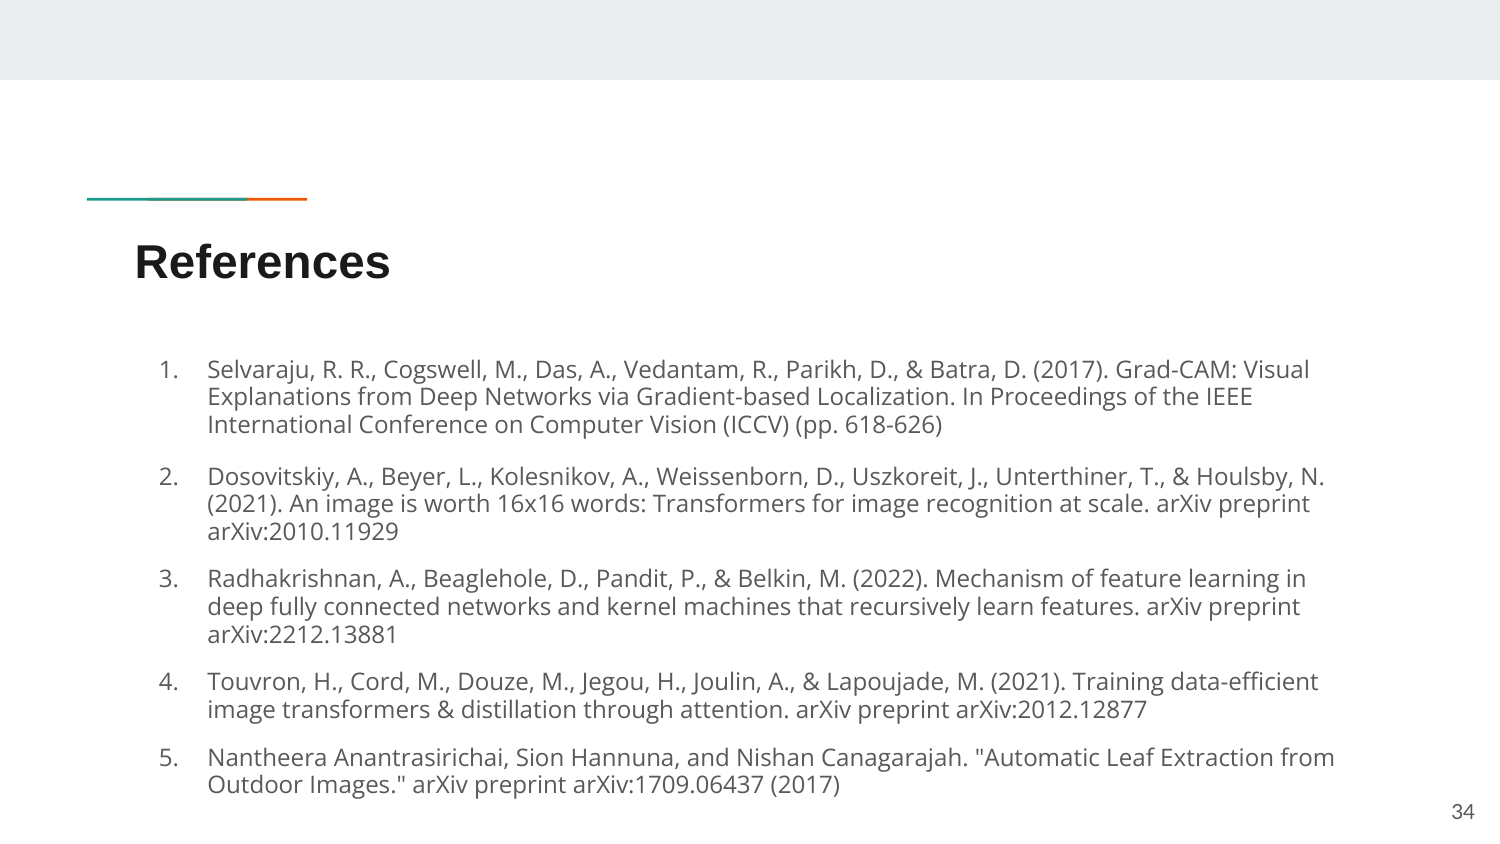

# References
Selvaraju, R. R., Cogswell, M., Das, A., Vedantam, R., Parikh, D., & Batra, D. (2017). Grad-CAM: Visual Explanations from Deep Networks via Gradient-based Localization. In Proceedings of the IEEE International Conference on Computer Vision (ICCV) (pp. 618-626)
Dosovitskiy, A., Beyer, L., Kolesnikov, A., Weissenborn, D., Uszkoreit, J., Unterthiner, T., & Houlsby, N. (2021). An image is worth 16x16 words: Transformers for image recognition at scale. arXiv preprint arXiv:2010.11929
Radhakrishnan, A., Beaglehole, D., Pandit, P., & Belkin, M. (2022). Mechanism of feature learning in deep fully connected networks and kernel machines that recursively learn features. arXiv preprint arXiv:2212.13881
Touvron, H., Cord, M., Douze, M., Jegou, H., Joulin, A., & Lapoujade, M. (2021). Training data-efficient image transformers & distillation through attention. arXiv preprint arXiv:2012.12877
Nantheera Anantrasirichai, Sion Hannuna, and Nishan Canagarajah. "Automatic Leaf Extraction from Outdoor Images." arXiv preprint arXiv:1709.06437 (2017)
34